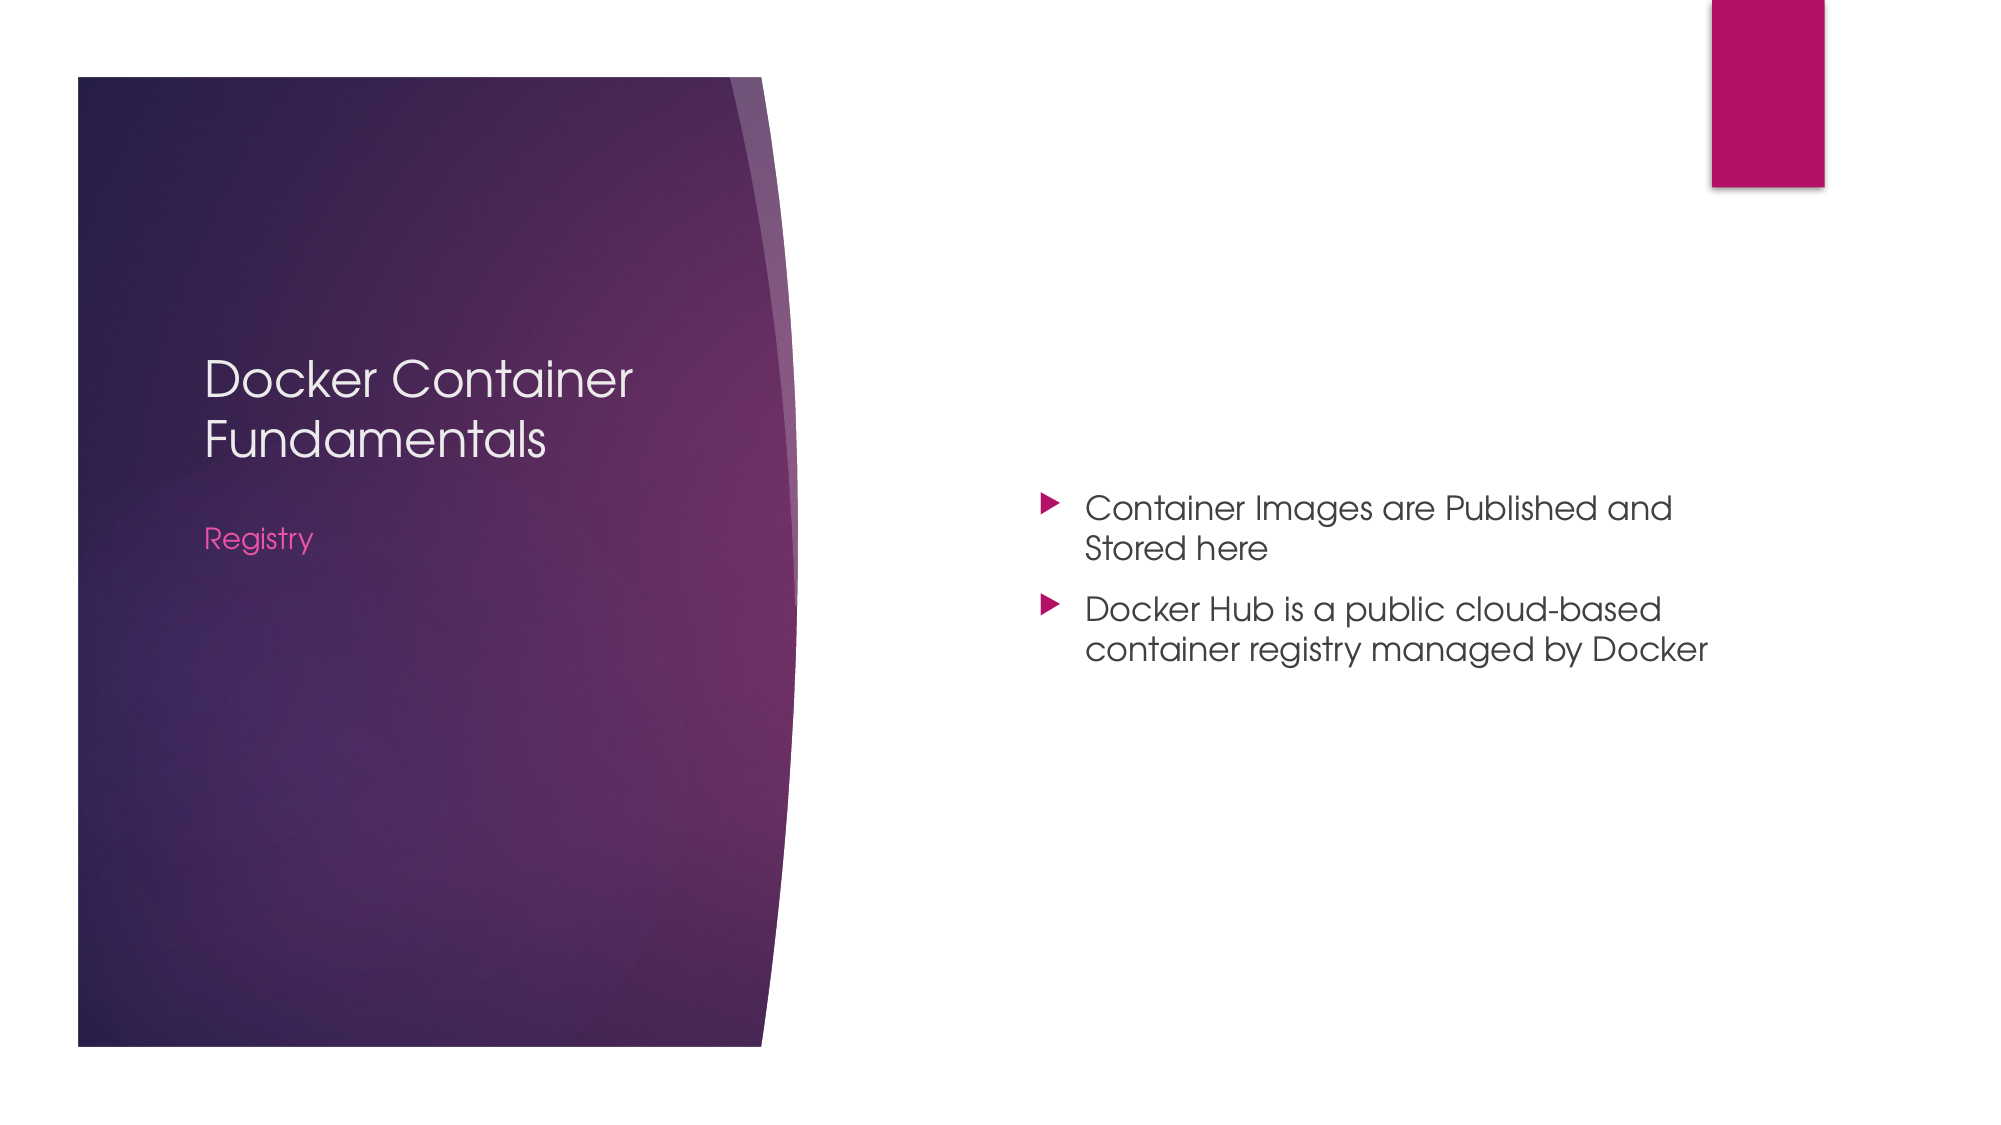

# Docker Container Fundamentals
Container Images are Published and Stored here
Docker Hub is a public cloud-based container registry managed by Docker

Registry